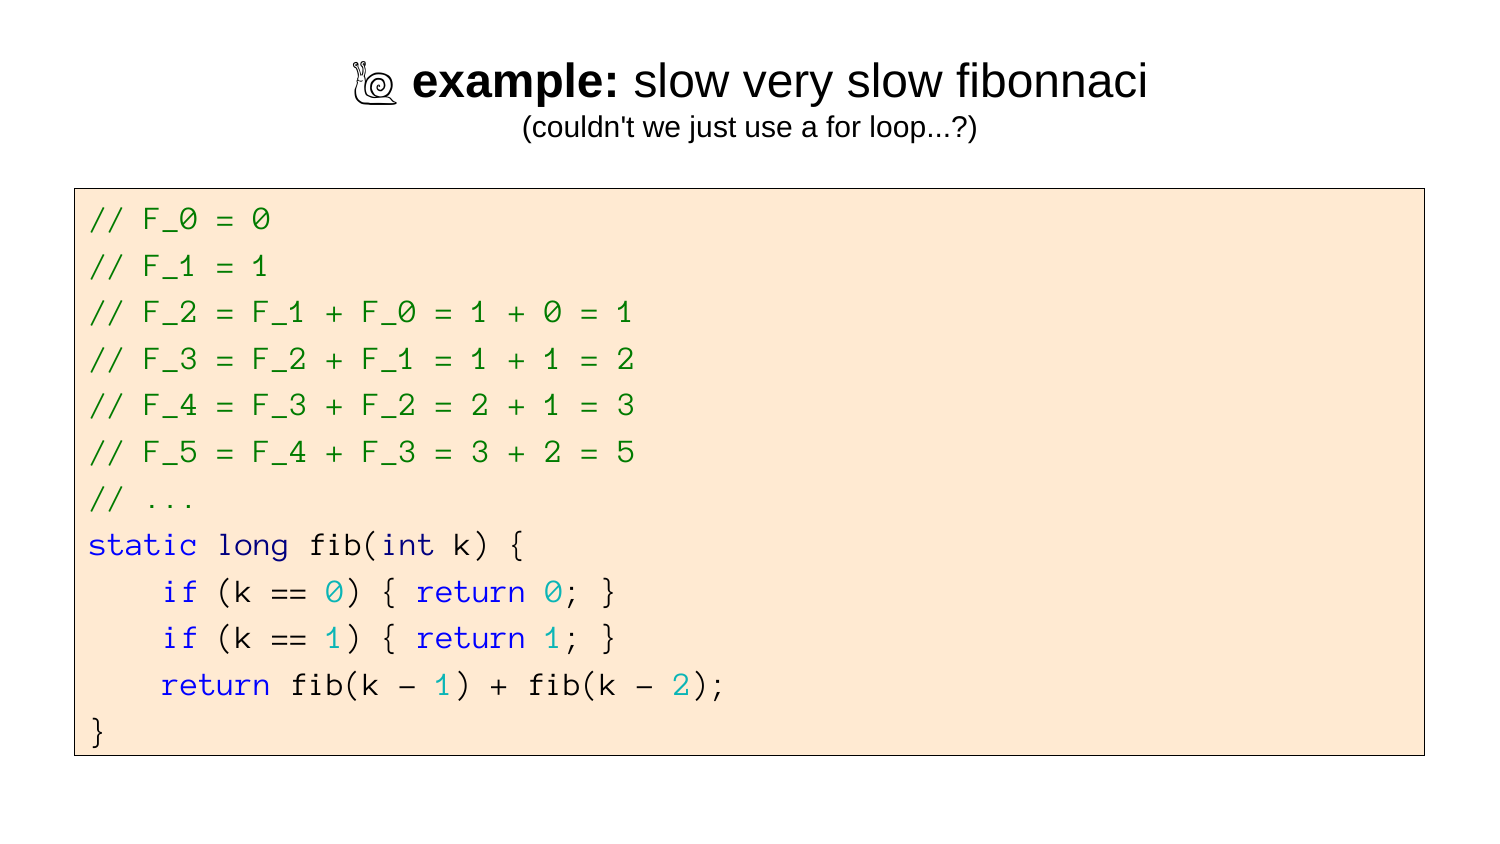

# 🐌 example: slow very slow fibonnaci (couldn't we just use a for loop...?)
// F_0 = 0
// F_1 = 1
// F_2 = F_1 + F_0 = 1 + 0 = 1
// F_3 = F_2 + F_1 = 1 + 1 = 2
// F_4 = F_3 + F_2 = 2 + 1 = 3
// F_5 = F_4 + F_3 = 3 + 2 = 5
// ...
static long fib(int k) {
    if (k == 0) { return 0; }
    if (k == 1) { return 1; }
    return fib(k - 1) + fib(k - 2);
}